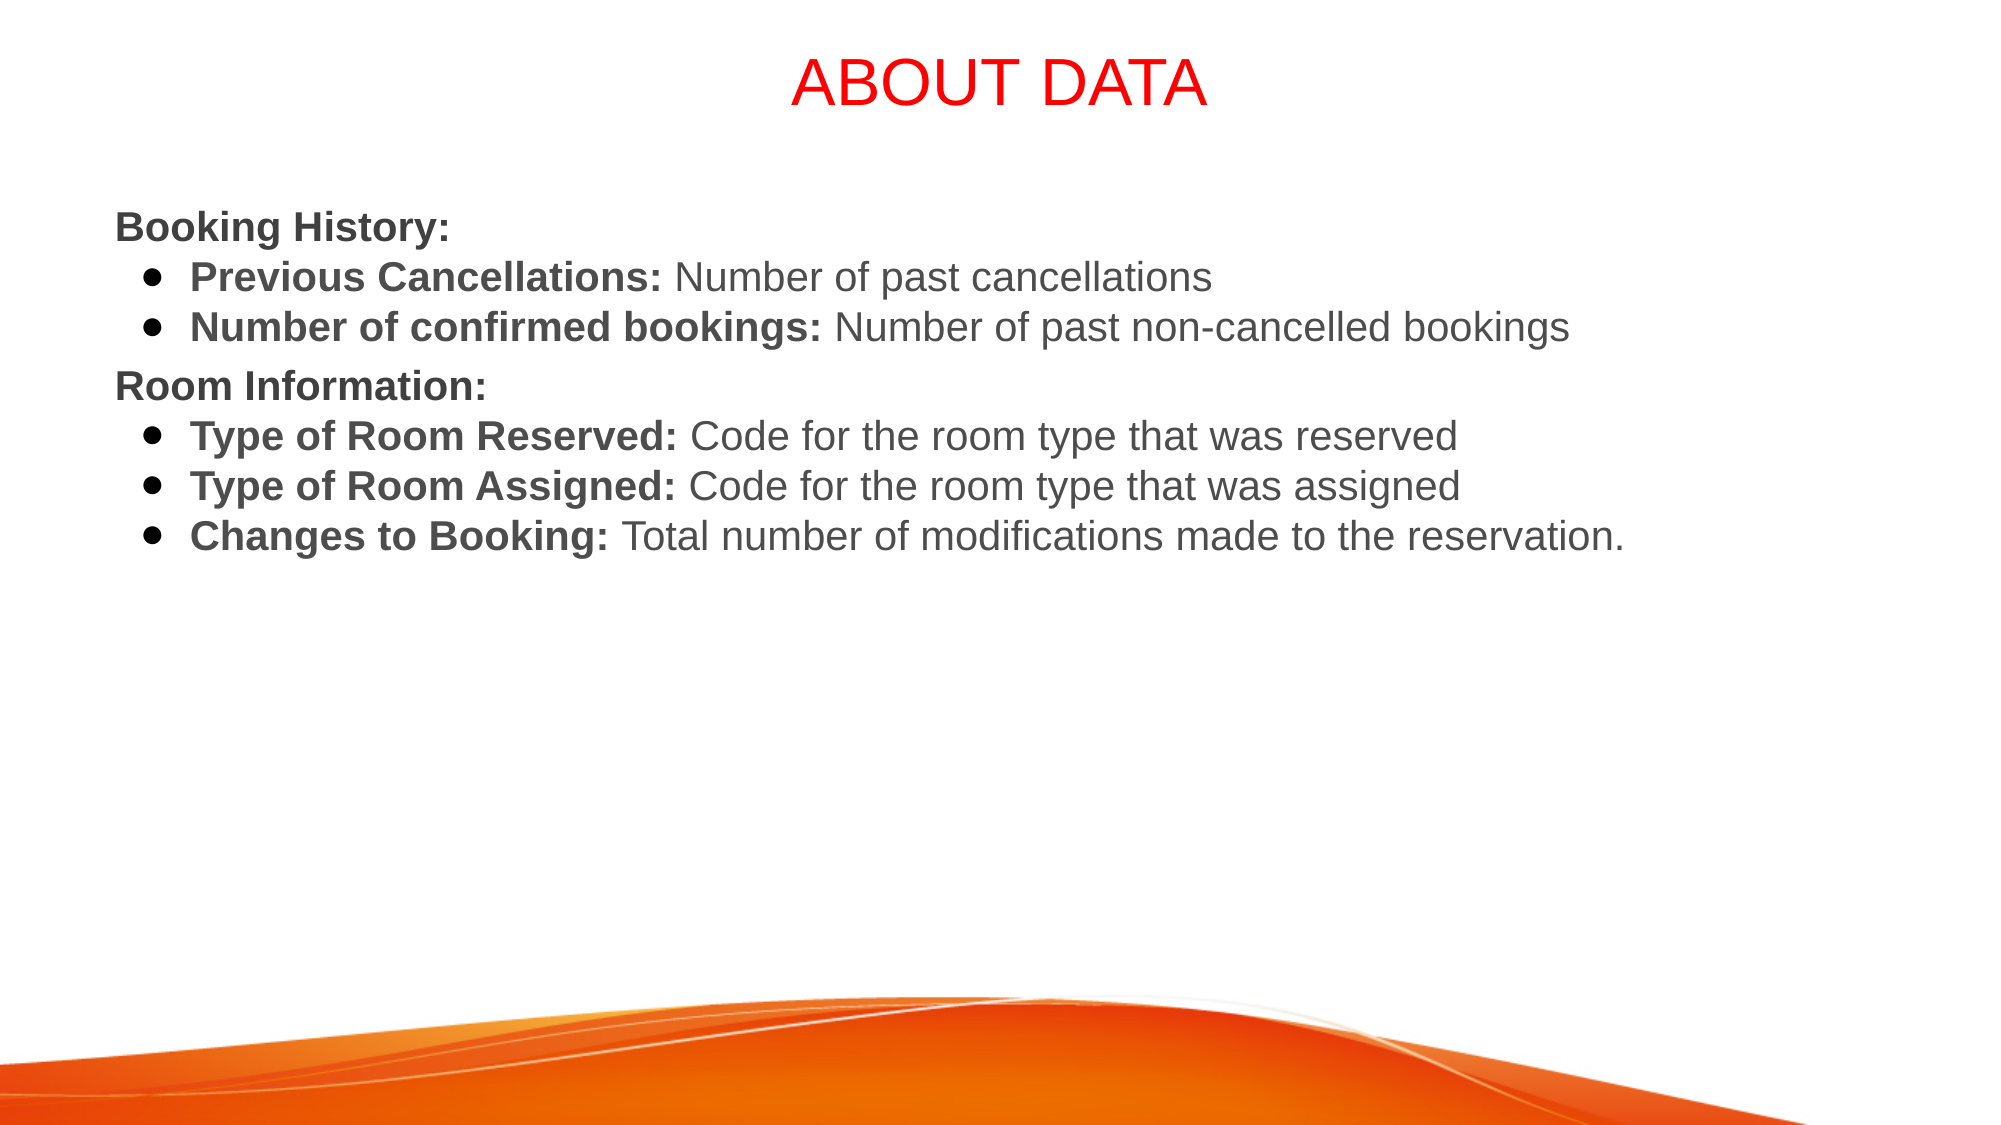

# ABOUT DATA
Booking History:
Previous Cancellations: Number of past cancellations
Number of confirmed bookings: Number of past non-cancelled bookings
Room Information:
Type of Room Reserved: Code for the room type that was reserved
Type of Room Assigned: Code for the room type that was assigned
Changes to Booking: Total number of modifications made to the reservation.